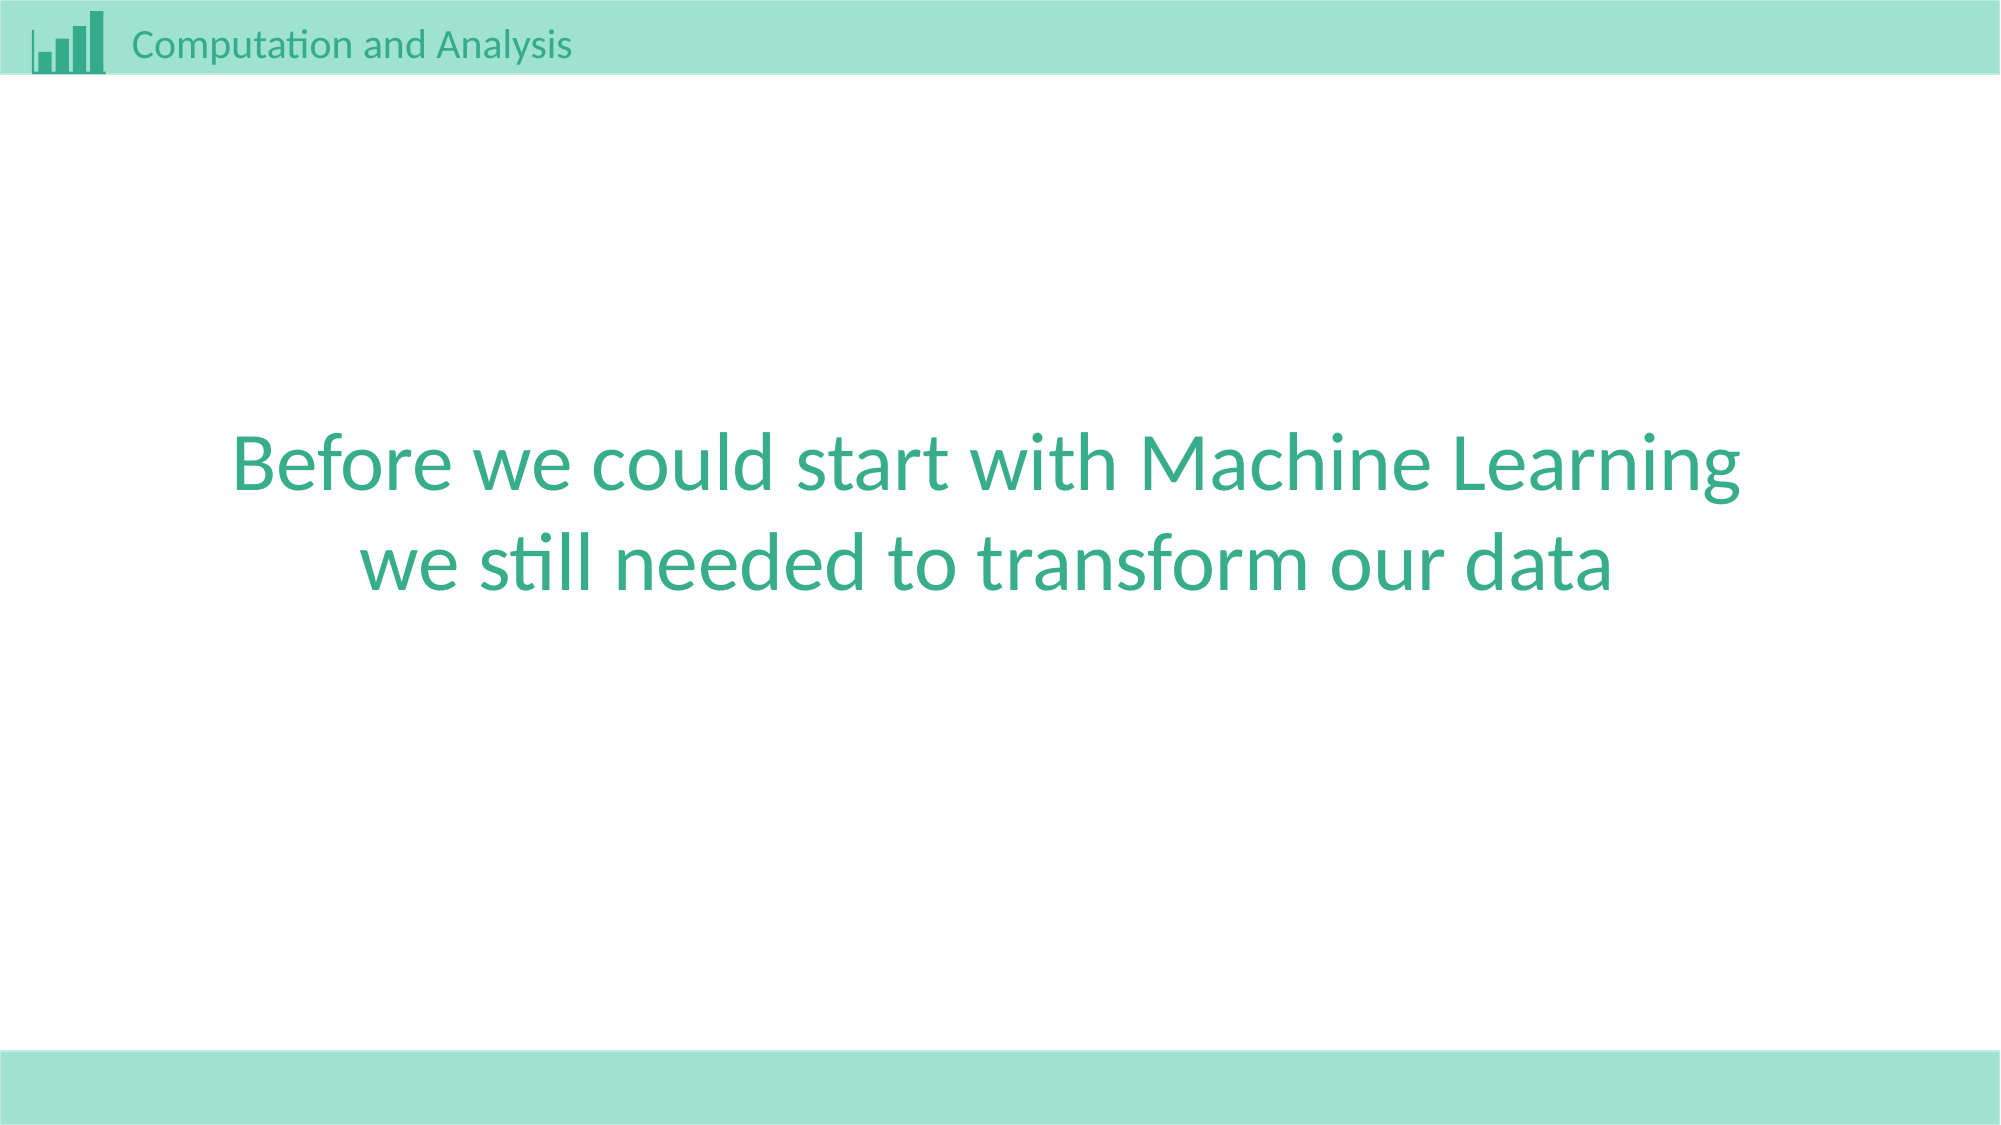

Computation and Analysis

Before we could start with Machine Learning
we still needed to transform our data